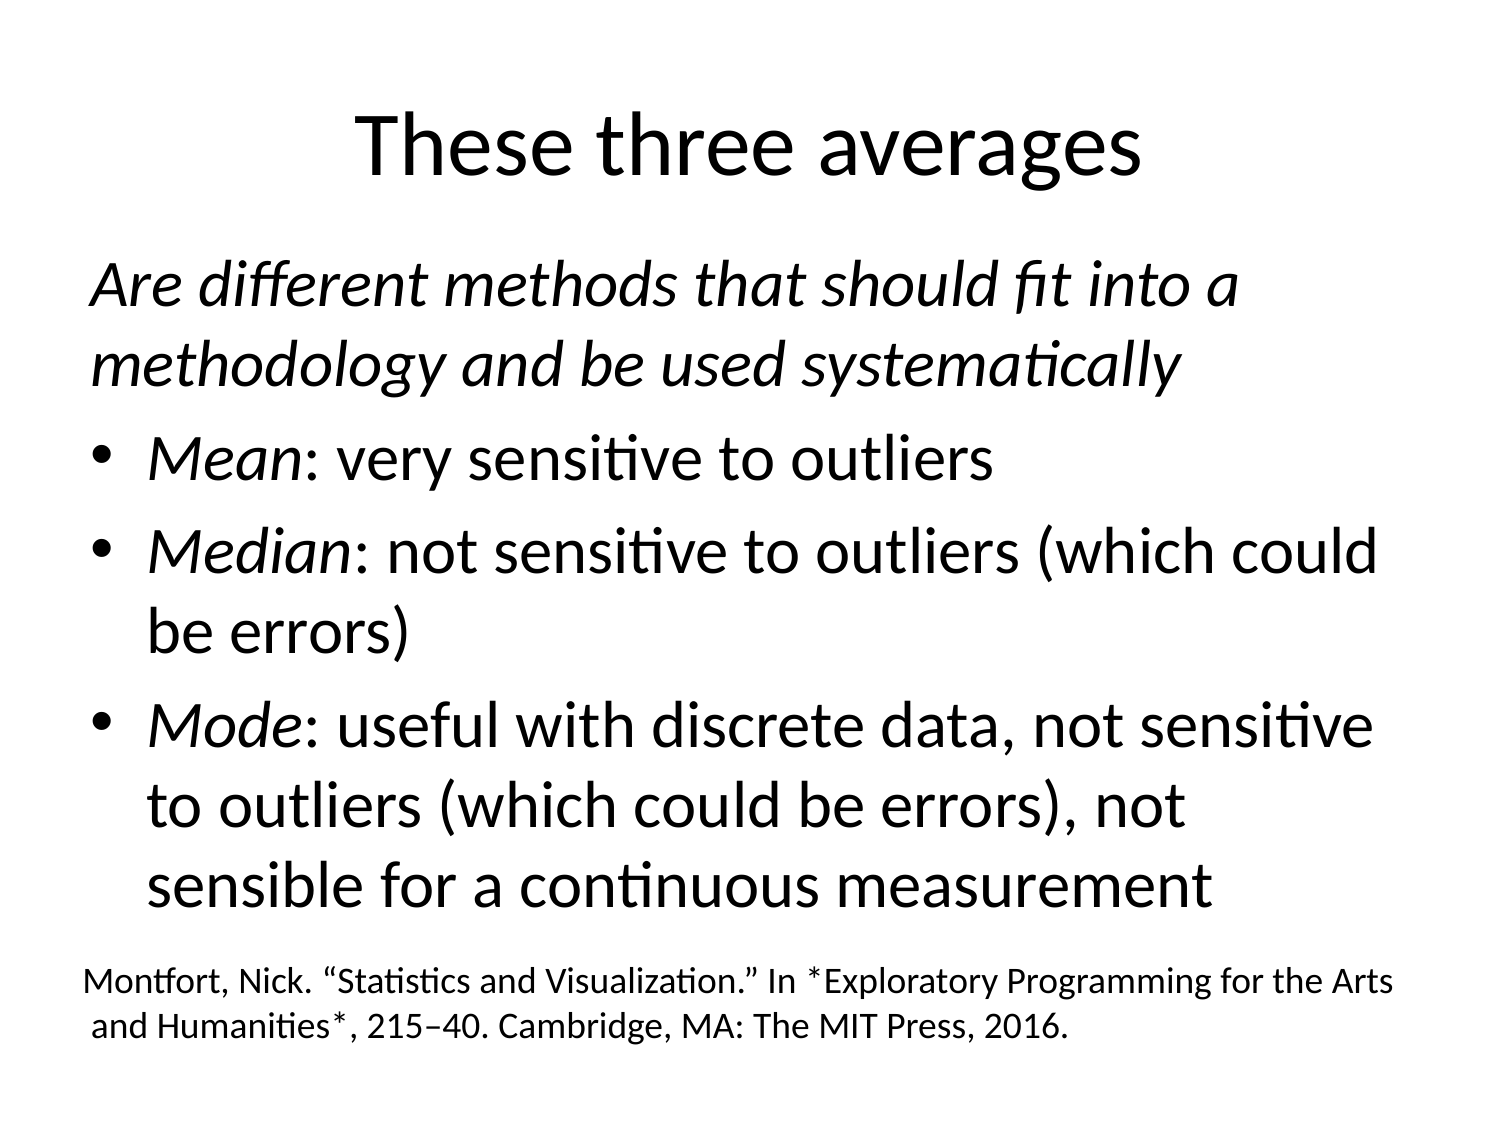

# These three averages
Are different methods that should fit into a methodology and be used systematically
Mean: very sensitive to outliers
Median: not sensitive to outliers (which could be errors)
Mode: useful with discrete data, not sensitive to outliers (which could be errors), not sensible for a continuous measurement
Montfort, Nick. “Statistics and Visualization.” In *Exploratory Programming for the Arts
 and Humanities*, 215–40. Cambridge, MA: The MIT Press, 2016.